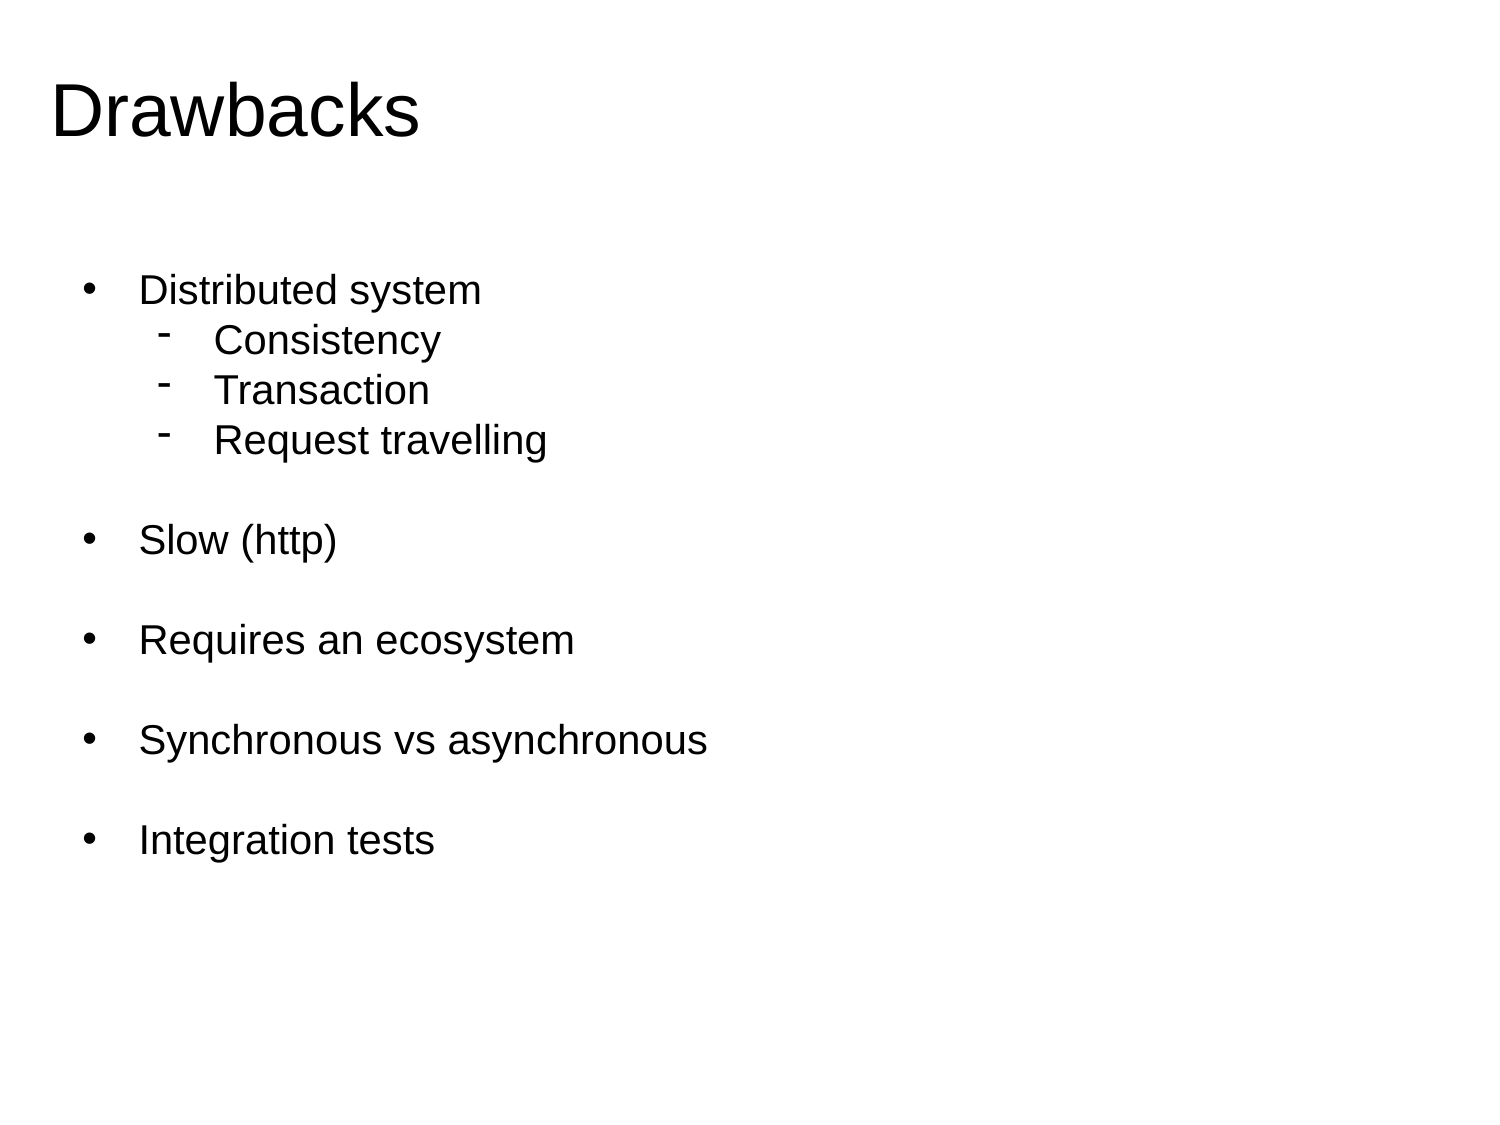

Drawbacks
Distributed system
Consistency
Transaction
Request travelling

Slow (http)

Requires an ecosystem

Synchronous vs asynchronous

Integration tests